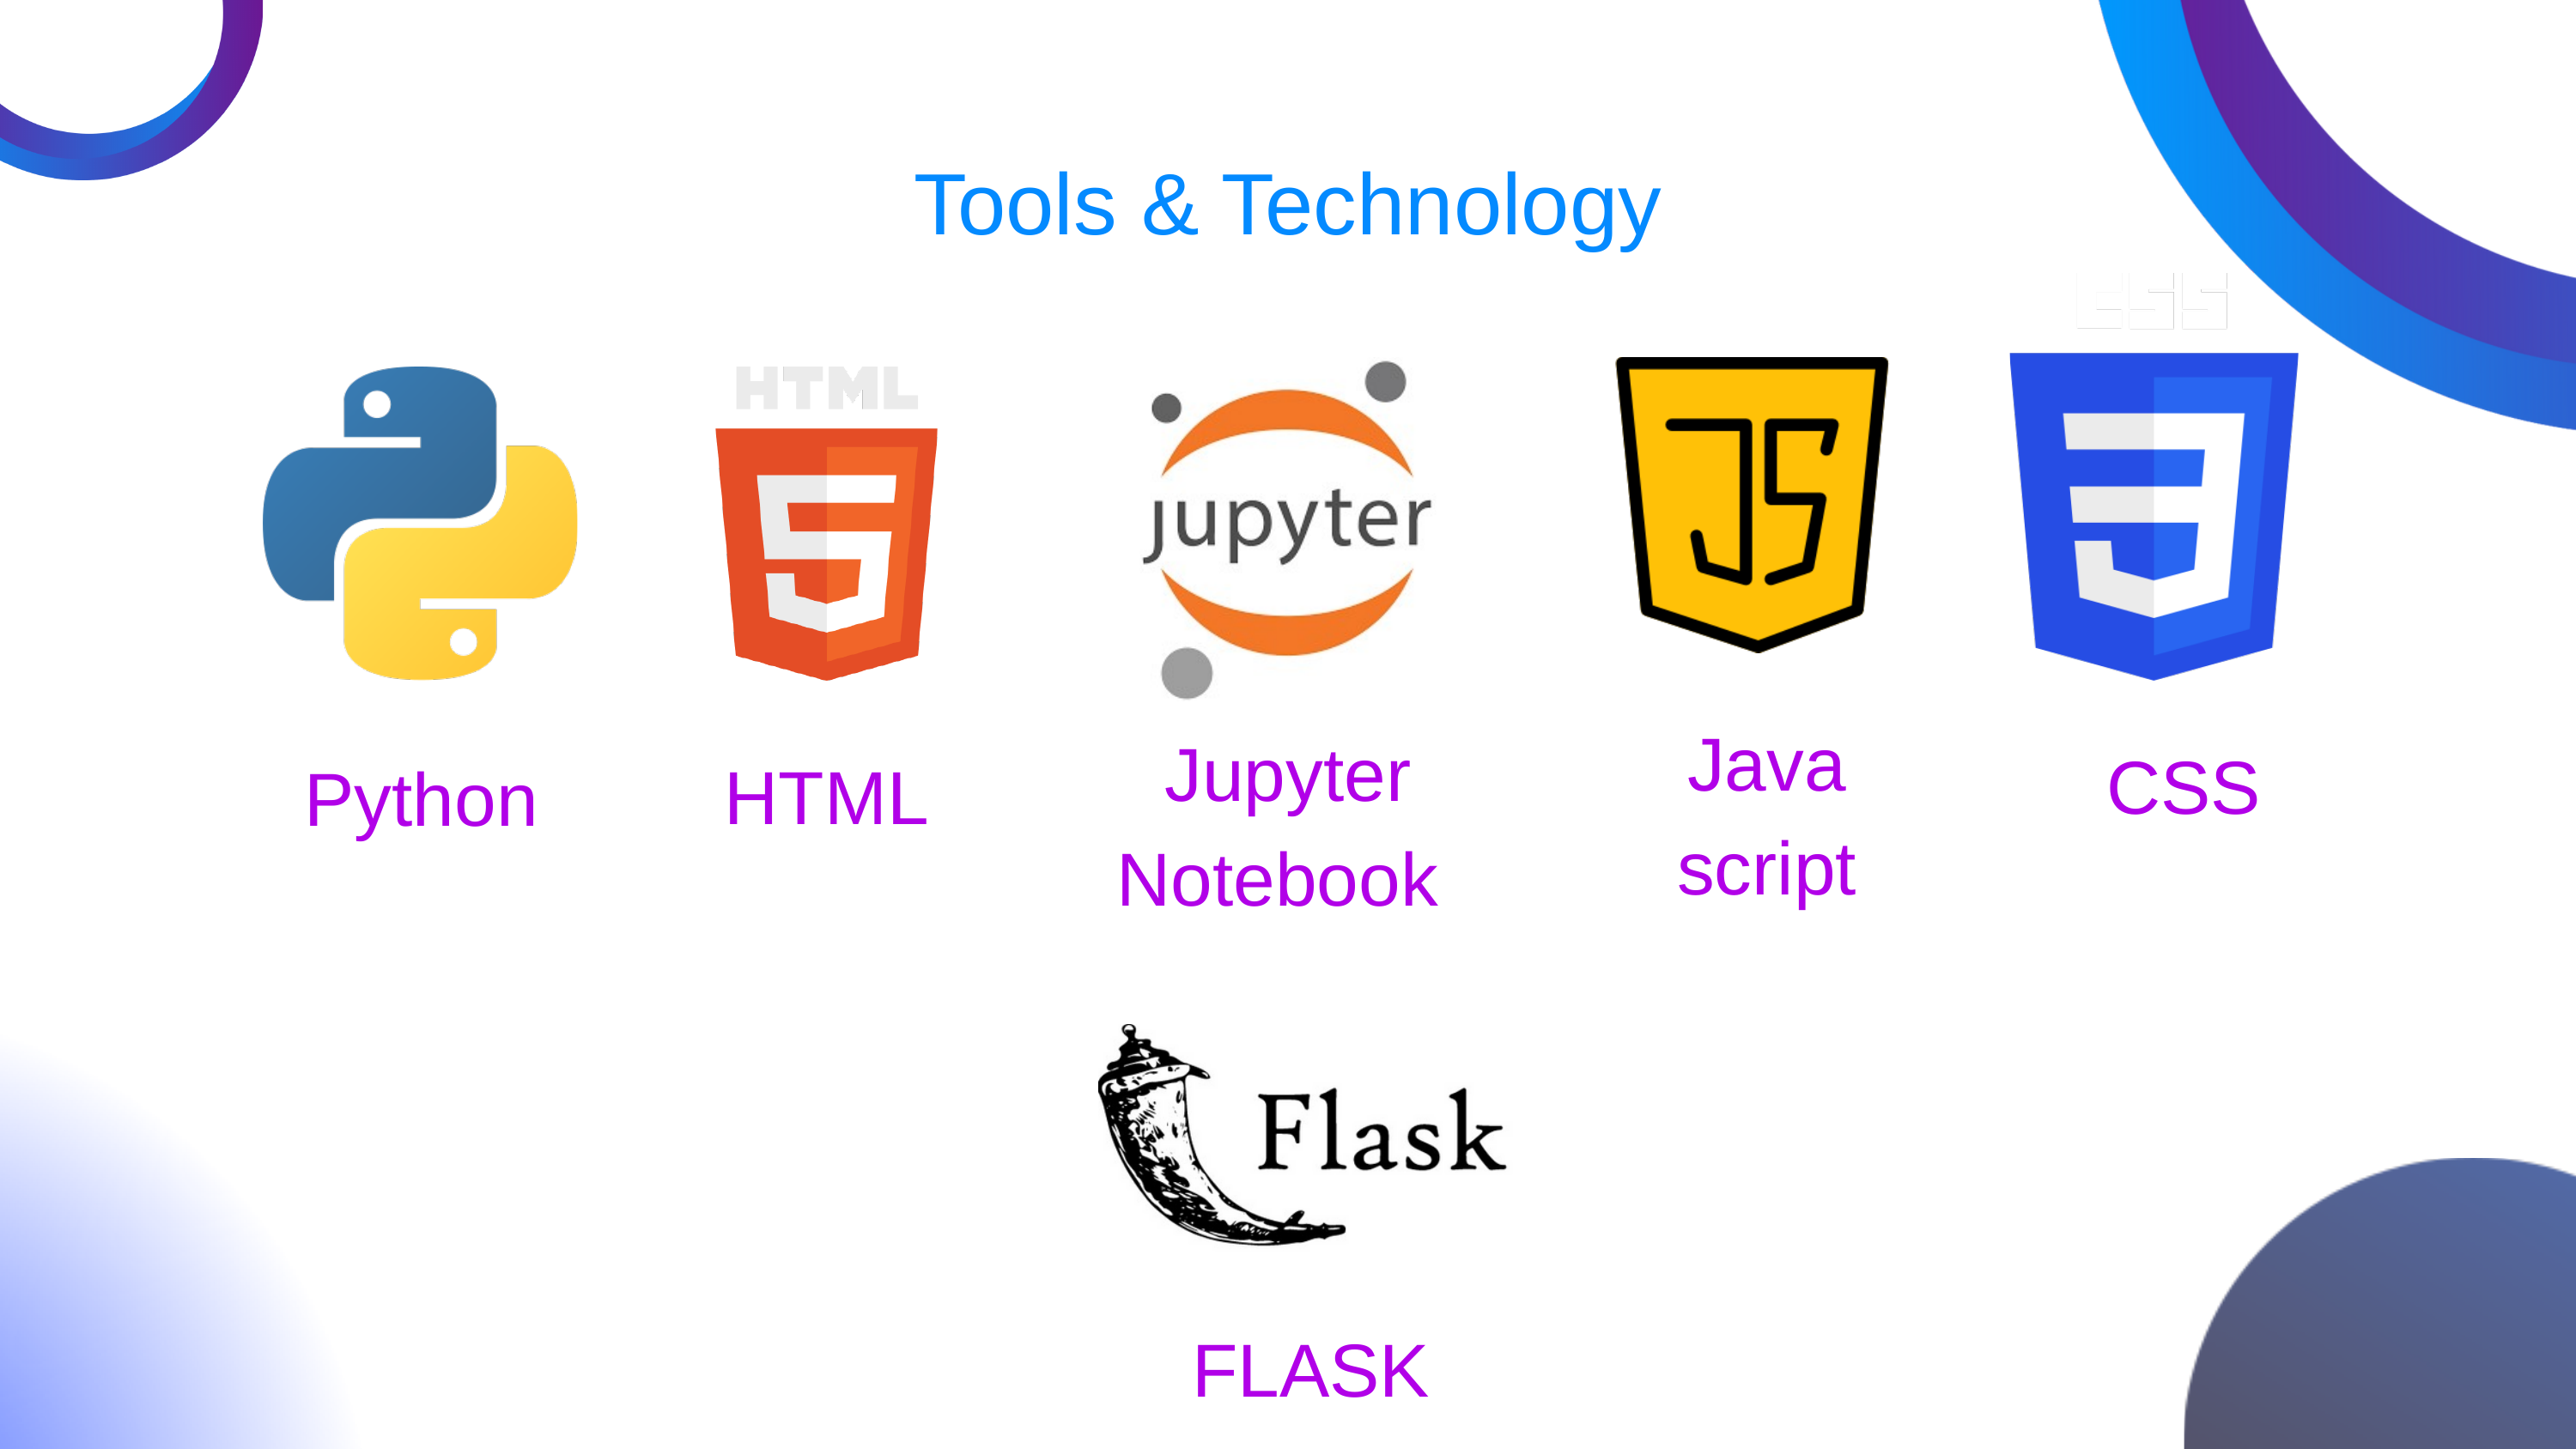

Tools & Technology

CSS

Jupyter Notebook

Java
script

Python

HTML

FLASK